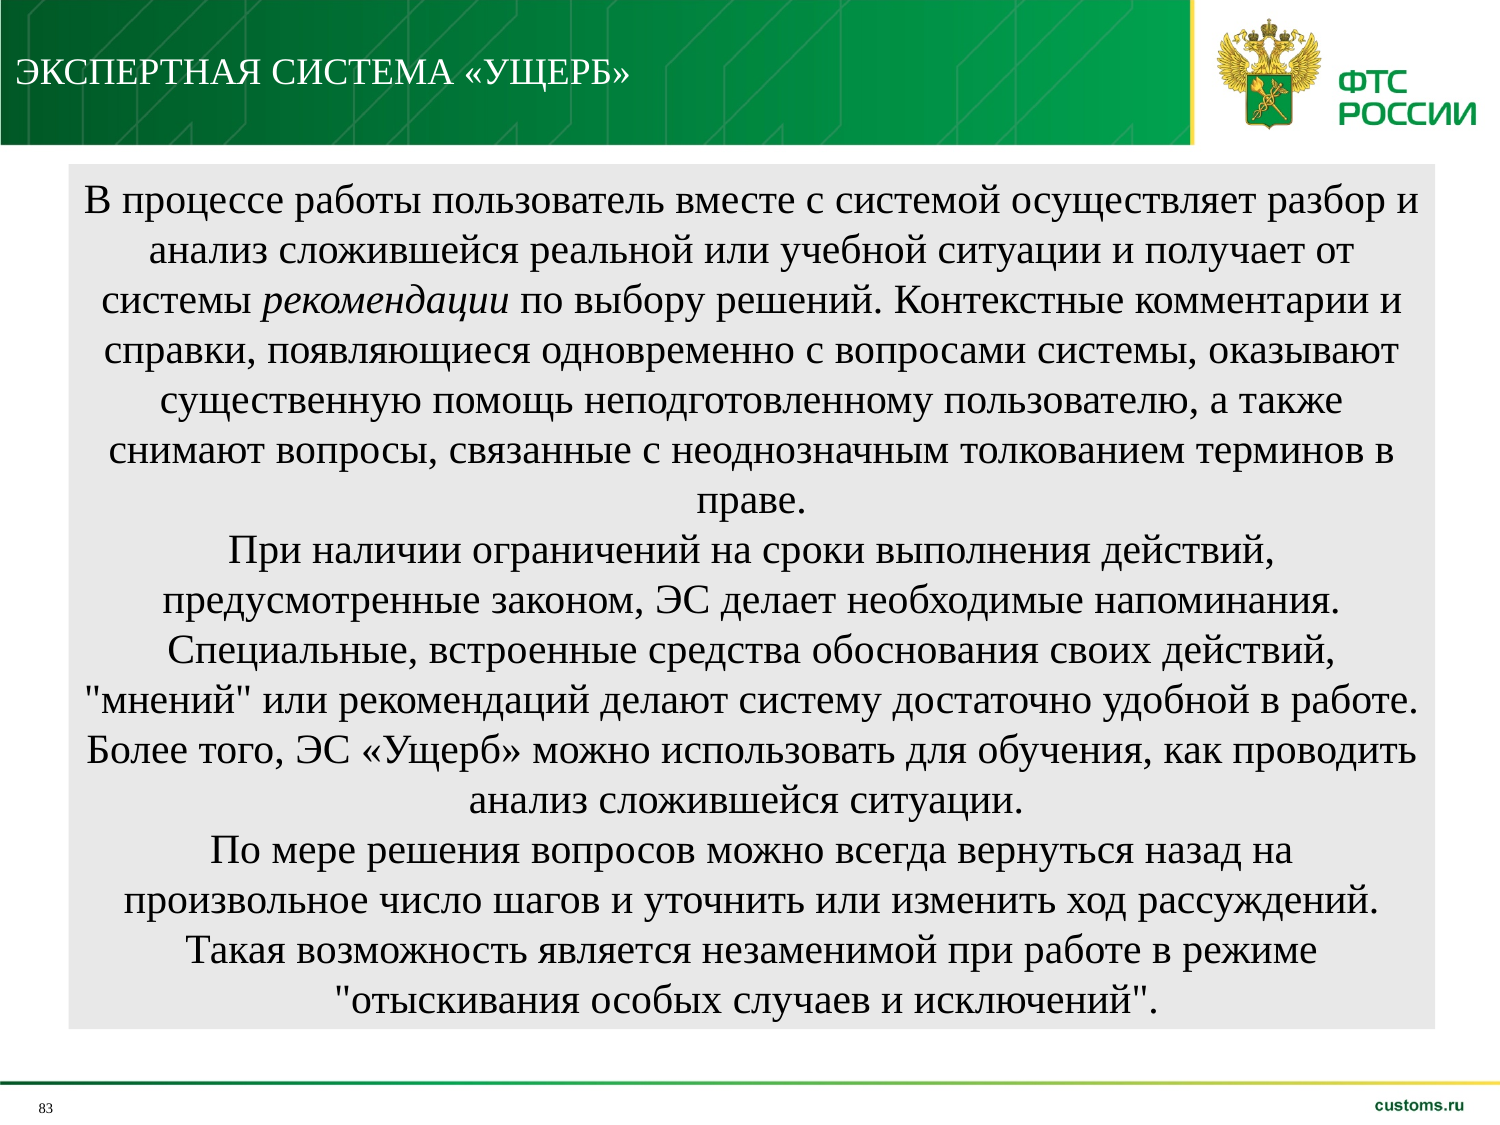

ЭКСПЕРТНАЯ СИСТЕМА «УЩЕРБ»
В процессе работы пользователь вместе с системой осуществляет разбор и анализ сложившейся реальной или учебной ситуации и получает от системы рекомендации по выбору решений. Контекстные комментарии и справки, появляющиеся одновременно с вопросами системы, оказывают существенную помощь неподготовленному пользователю, а также снимают вопросы, связанные с неоднозначным толкованием терминов в праве.
При наличии ограничений на сроки выполнения действий, предусмотренные законом, ЭС делает необходимые напоминания. Специальные, встроенные средства обоснования своих действий, "мнений" или рекомендаций делают систему достаточно удобной в работе. Более того, ЭС «Ущерб» можно использовать для обучения, как проводить анализ сложившейся ситуации.
По мере решения вопросов можно всегда вернуться назад на произвольное число шагов и уточнить или изменить ход рассуждений. Такая возможность является незаменимой при работе в режиме "отыскивания особых случаев и исключений".
83